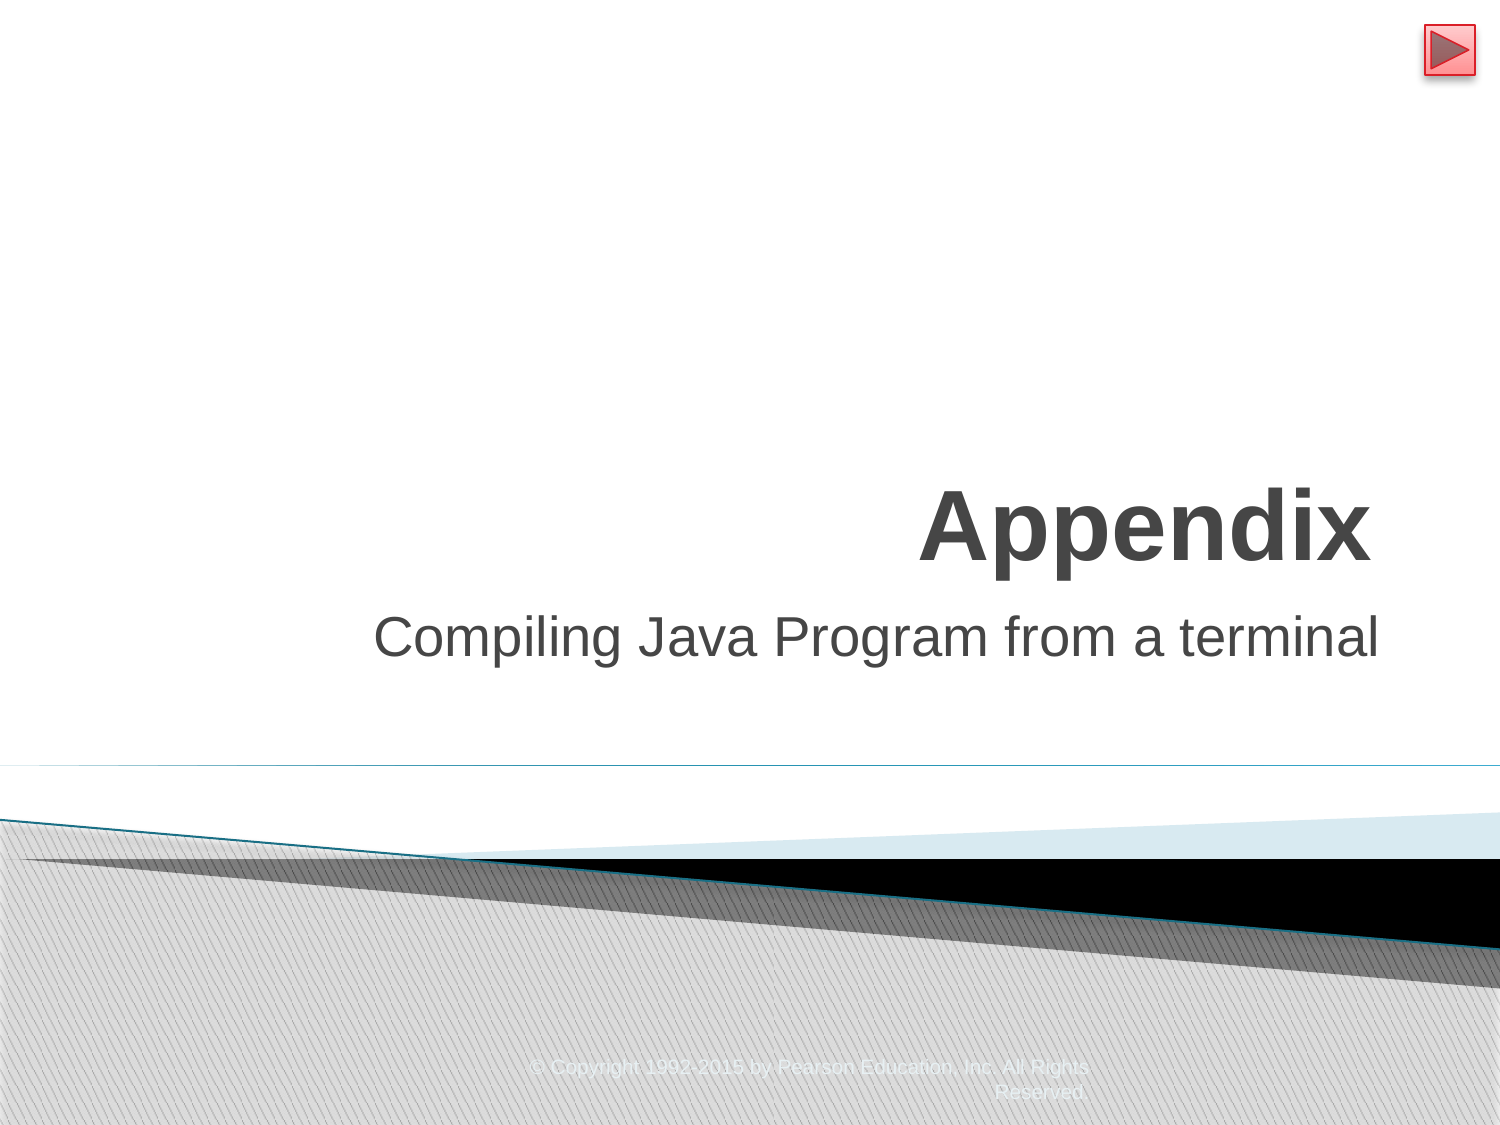

# Appendix
Compiling Java Program from a terminal
© Copyright 1992-2015 by Pearson Education, Inc. All Rights Reserved.